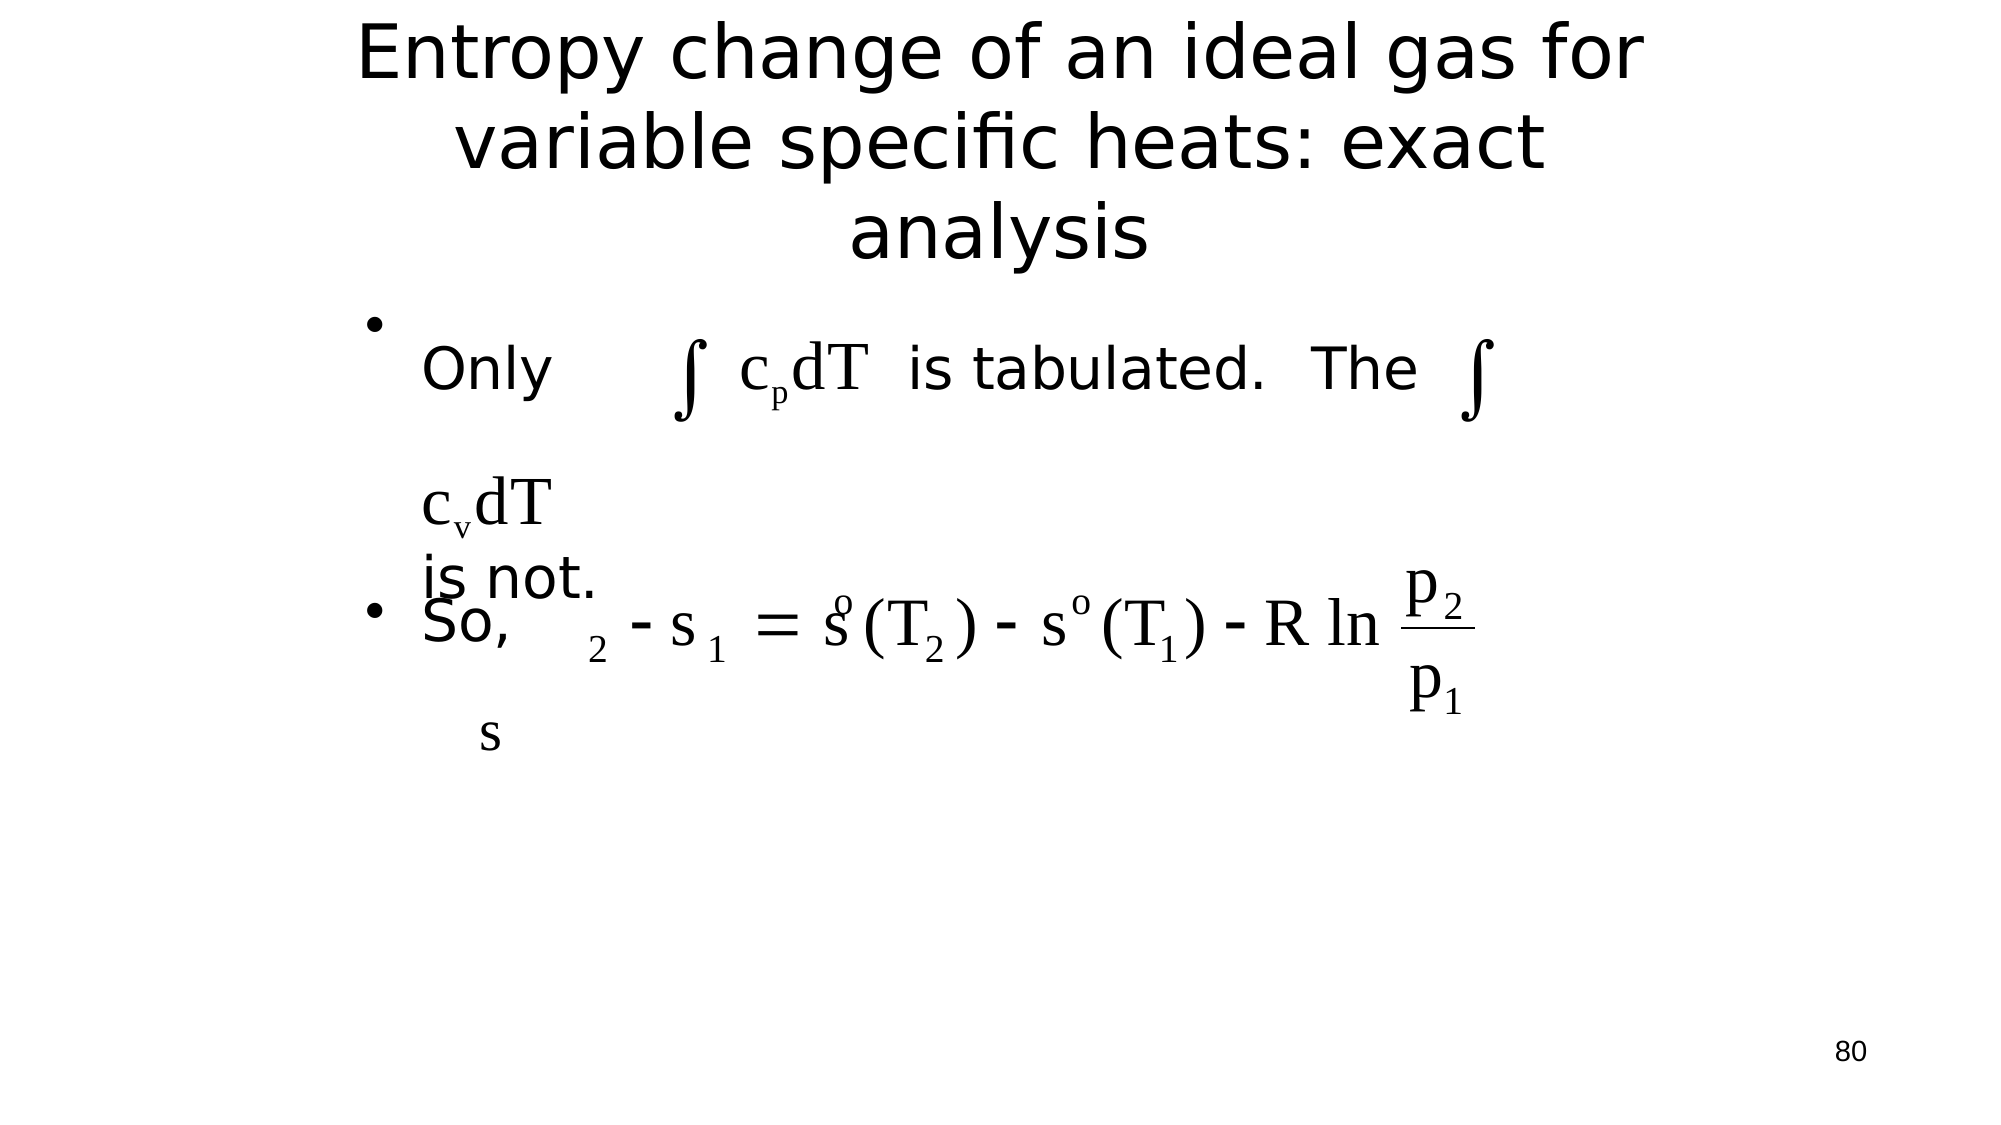

# Entropy change of an ideal gas for  variable specific heats: exact  analysis
Only	∫ cpdT	is tabulated.	The	∫ cvdT
is not.
p
o
o
− s	= s	(T	) −
s	(T ) − R ln
2
So,	s
2
1
2
1
p

1
80